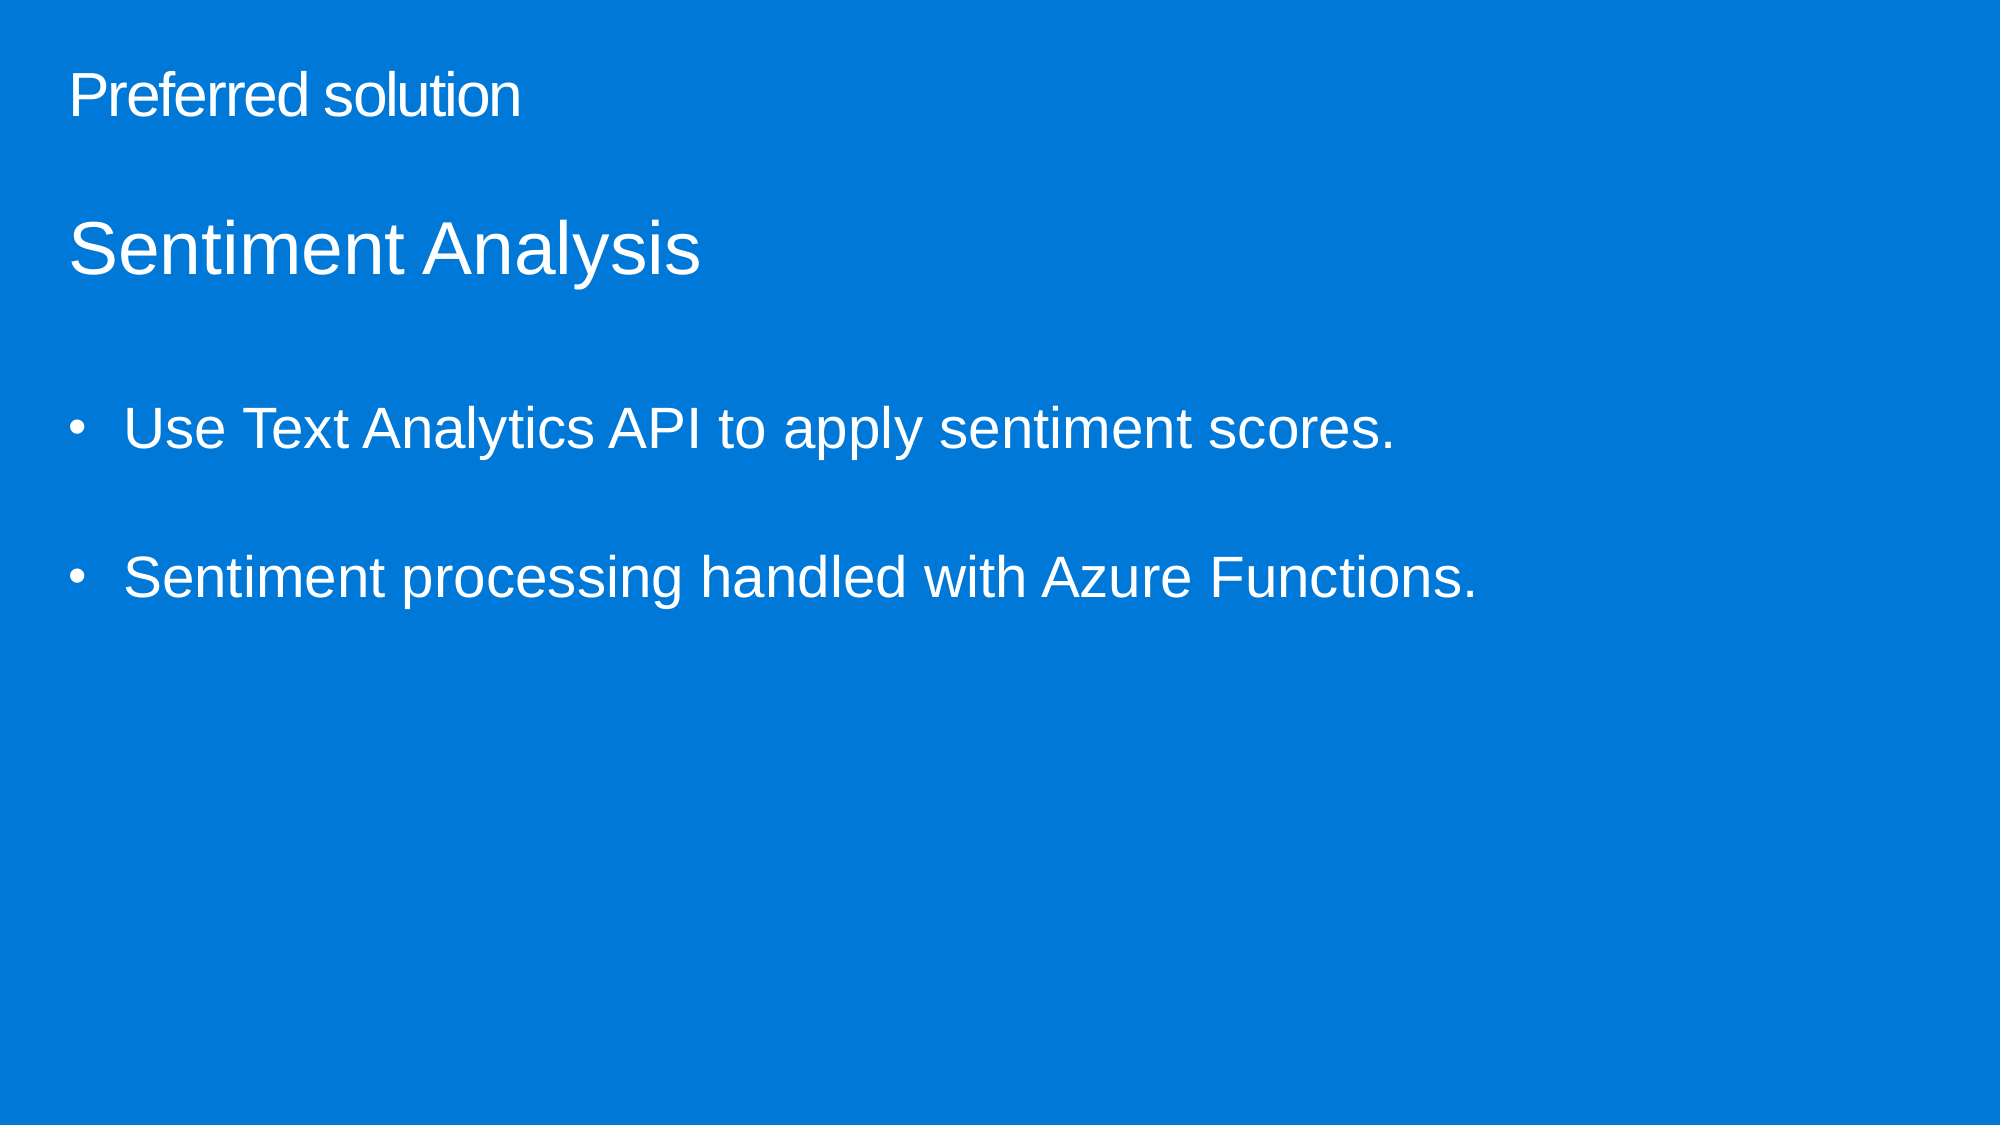

# Preferred solution
Sentiment Analysis

Use Text Analytics API to apply sentiment scores.

Sentiment processing handled with Azure Functions.